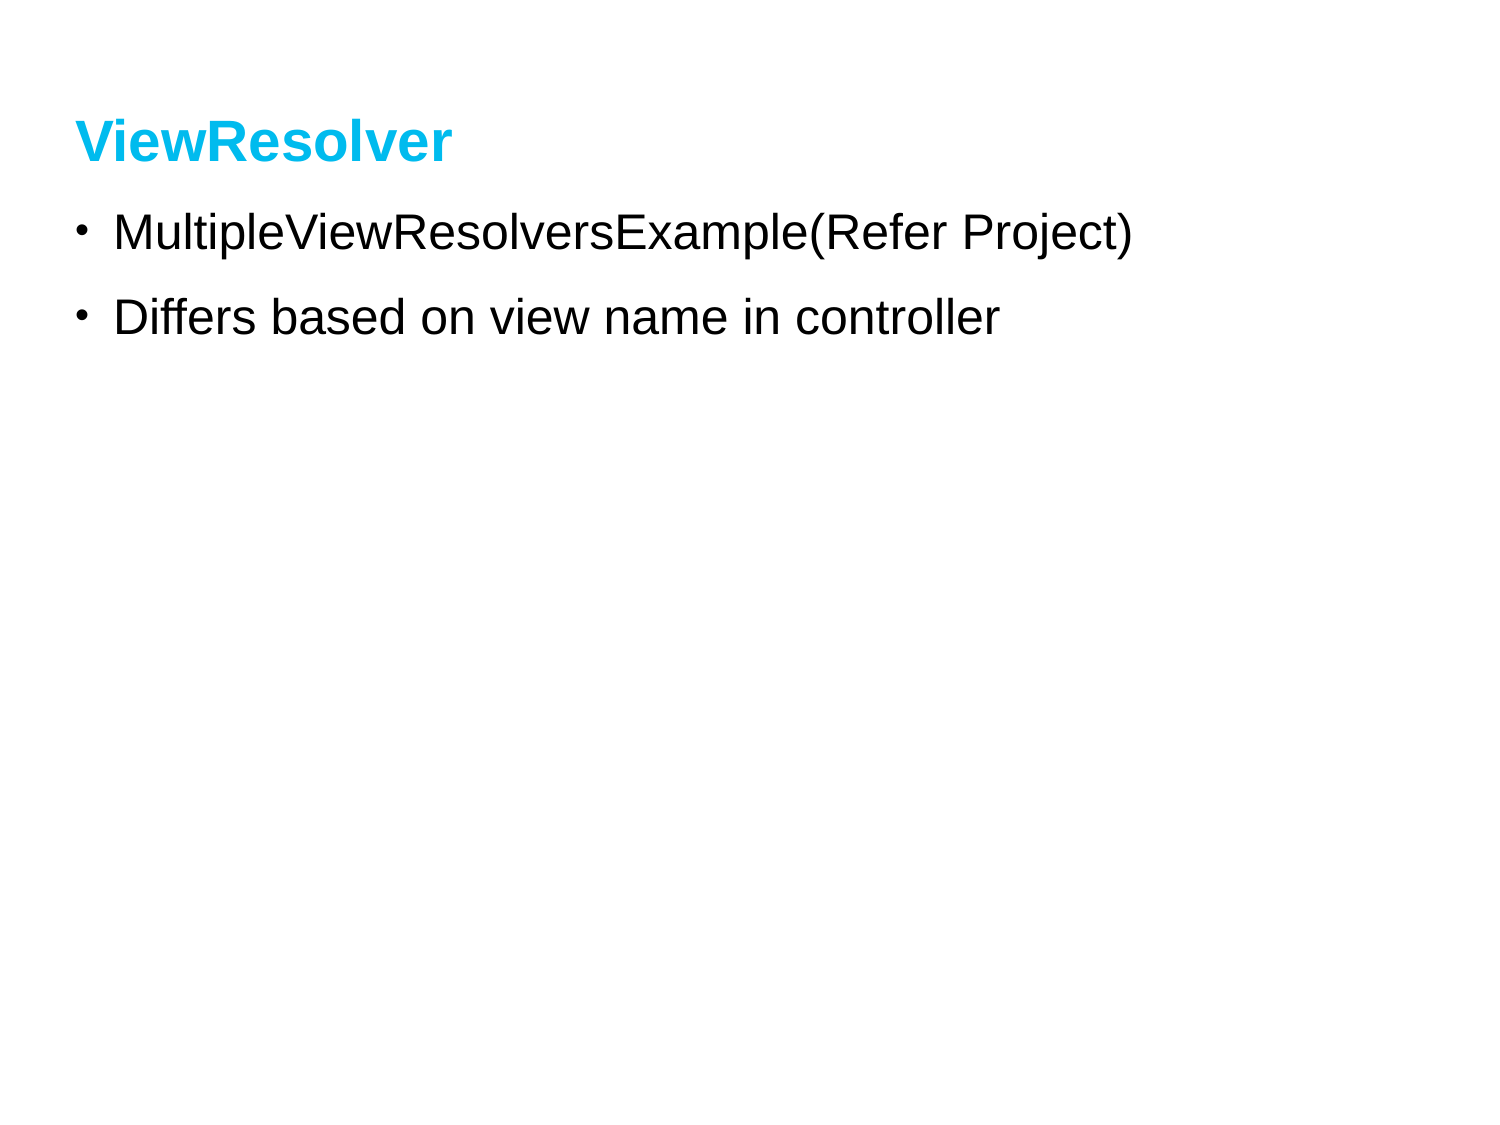

# ViewResolver
MultipleViewResolversExample(Refer Project)
Differs based on view name in controller